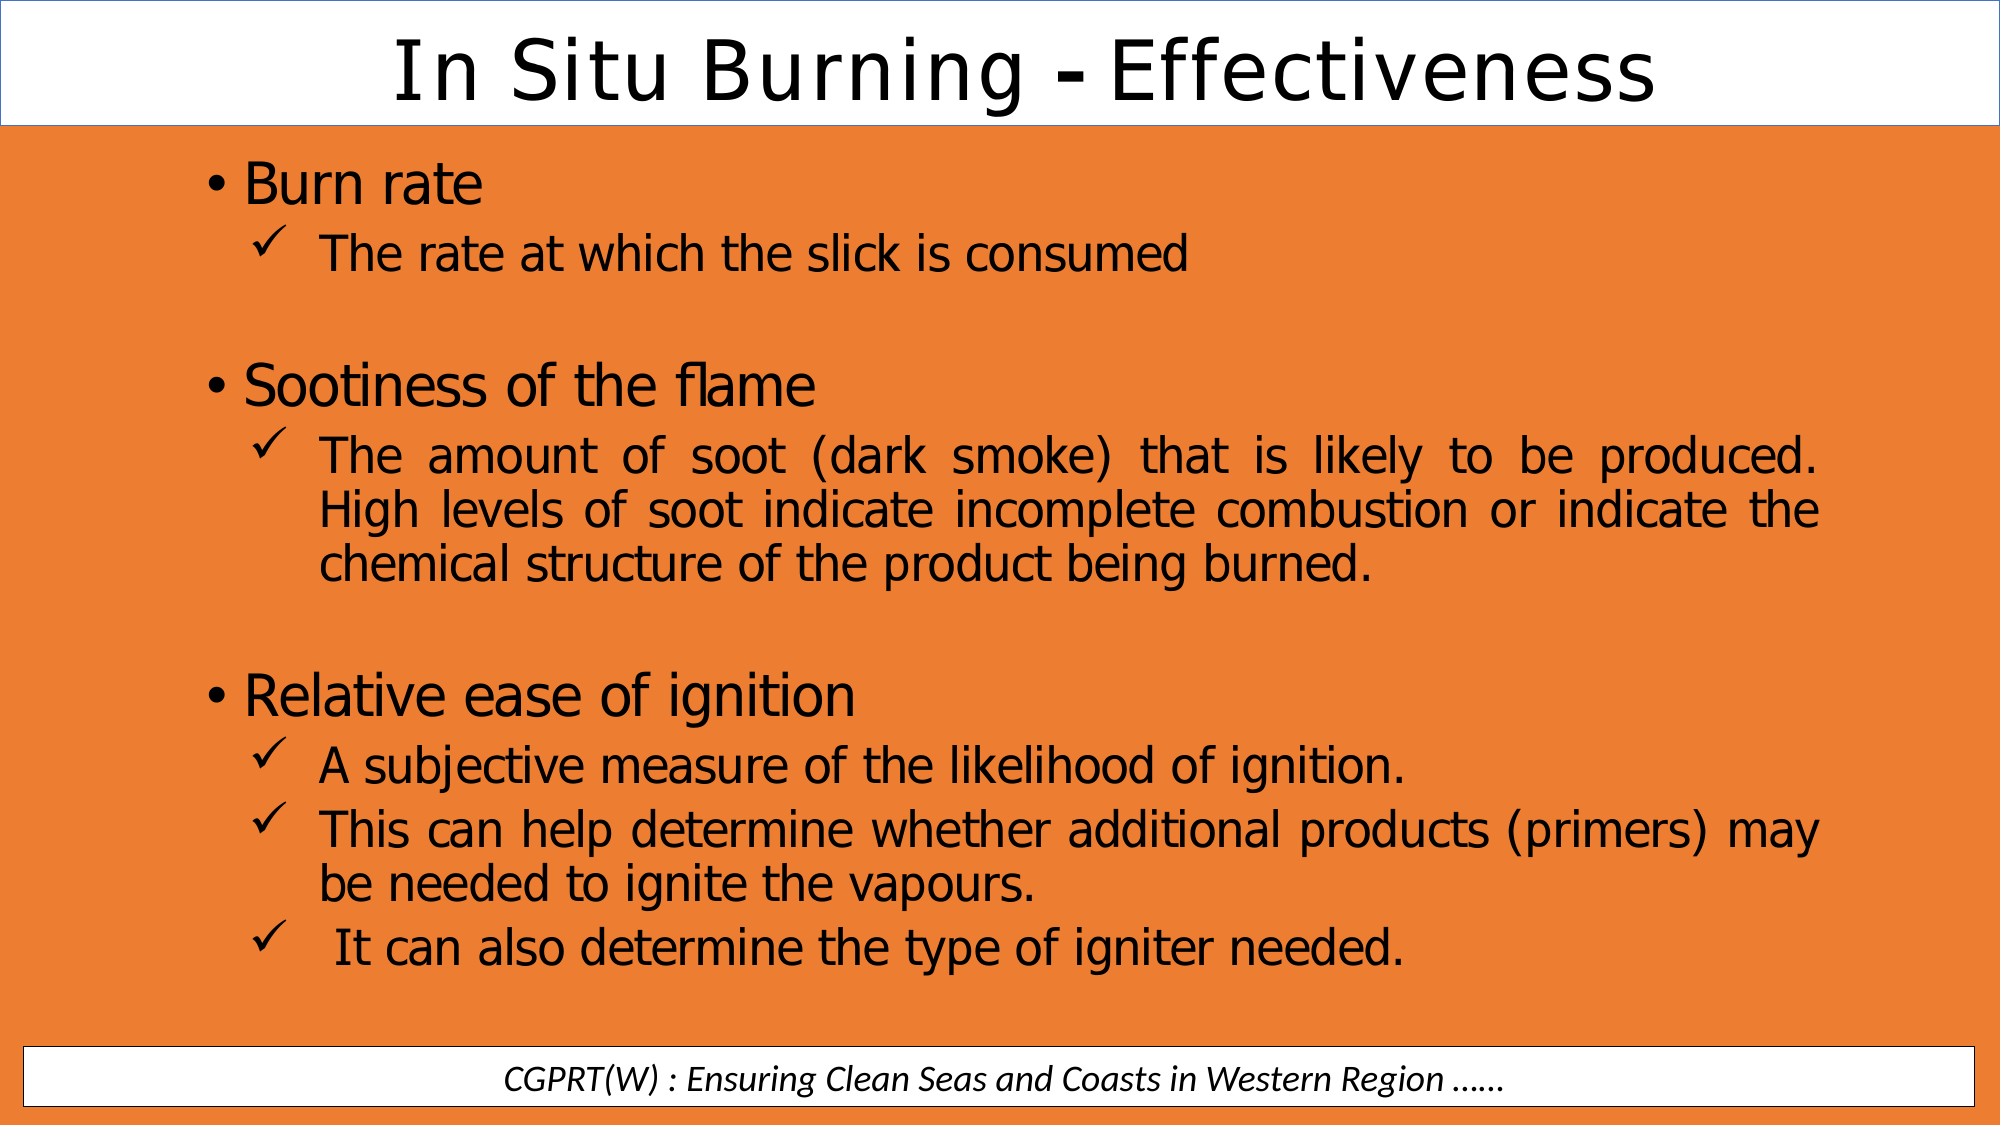

In Situ Burning − Effectiveness
Burn rate
The rate at which the slick is consumed

Sootiness of the flame
The amount of soot (dark smoke) that is likely to be produced. High levels of soot indicate incomplete combustion or indicate the chemical structure of the product being burned.

Relative ease of ignition
A subjective measure of the likelihood of ignition.
This can help determine whether additional products (primers) may be needed to ignite the vapours.
 It can also determine the type of igniter needed.
 CGPRT(W) : Ensuring Clean Seas and Coasts in Western Region ……